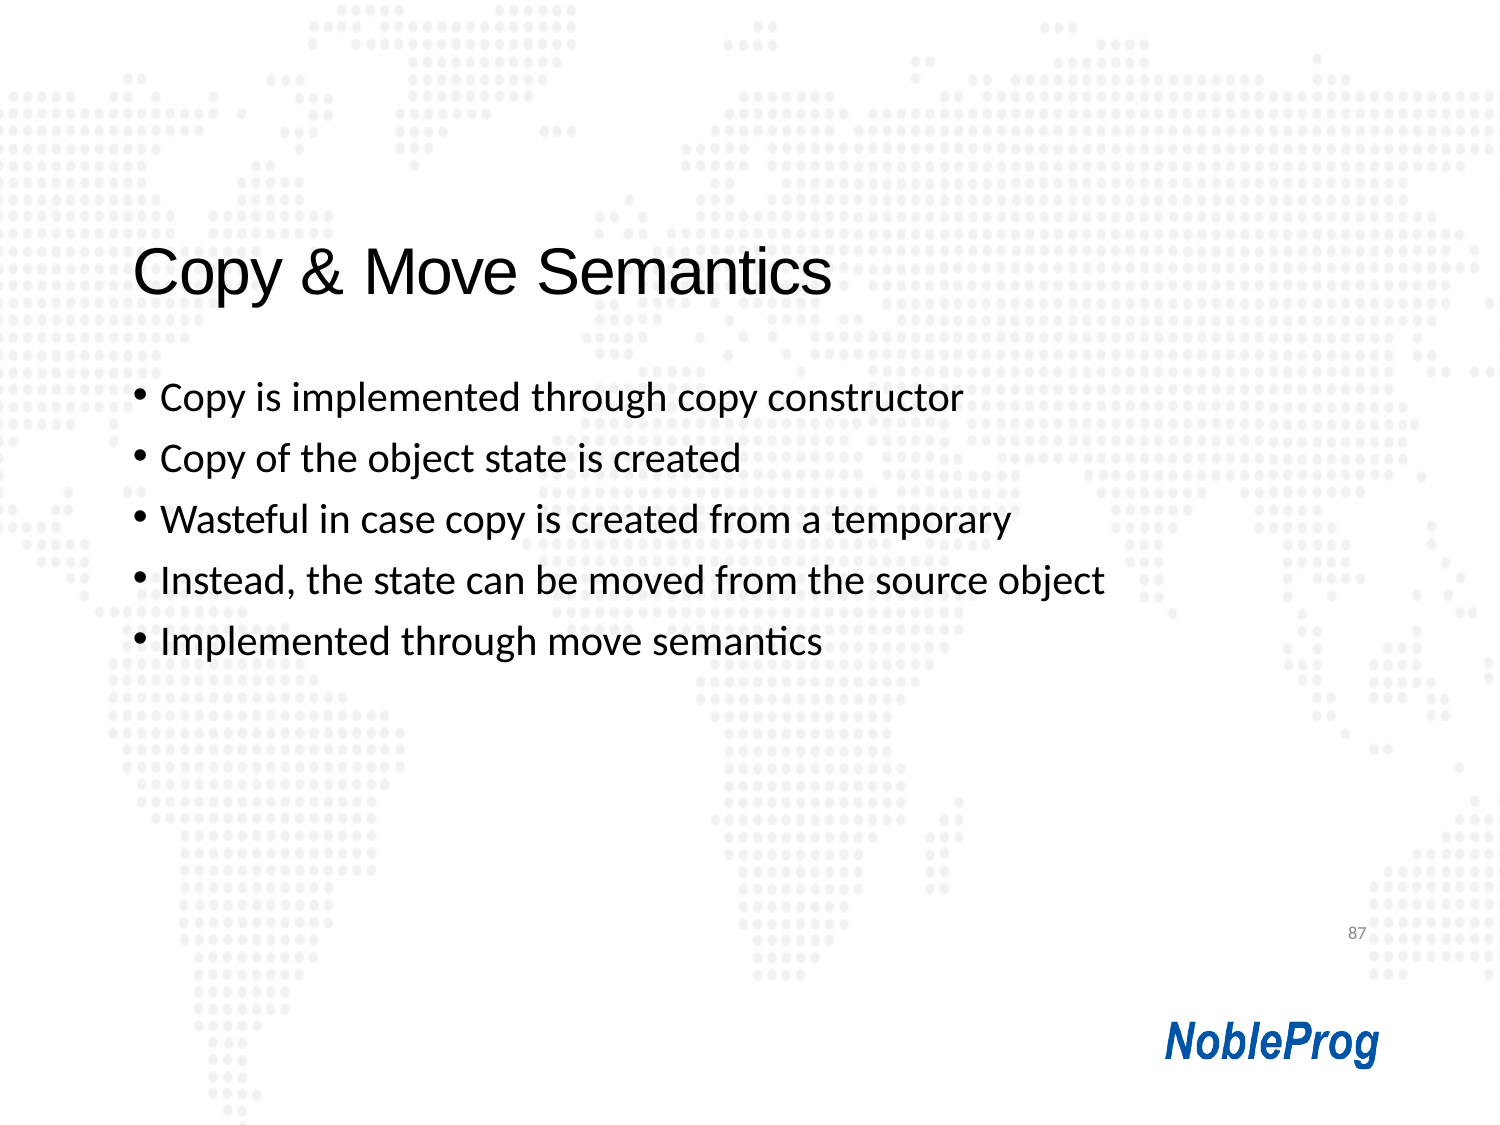

# Copy & Move Semantics
Copy is implemented through copy constructor
Copy of the object state is created
Wasteful in case copy is created from a temporary
Instead, the state can be moved from the source object
Implemented through move semantics
87